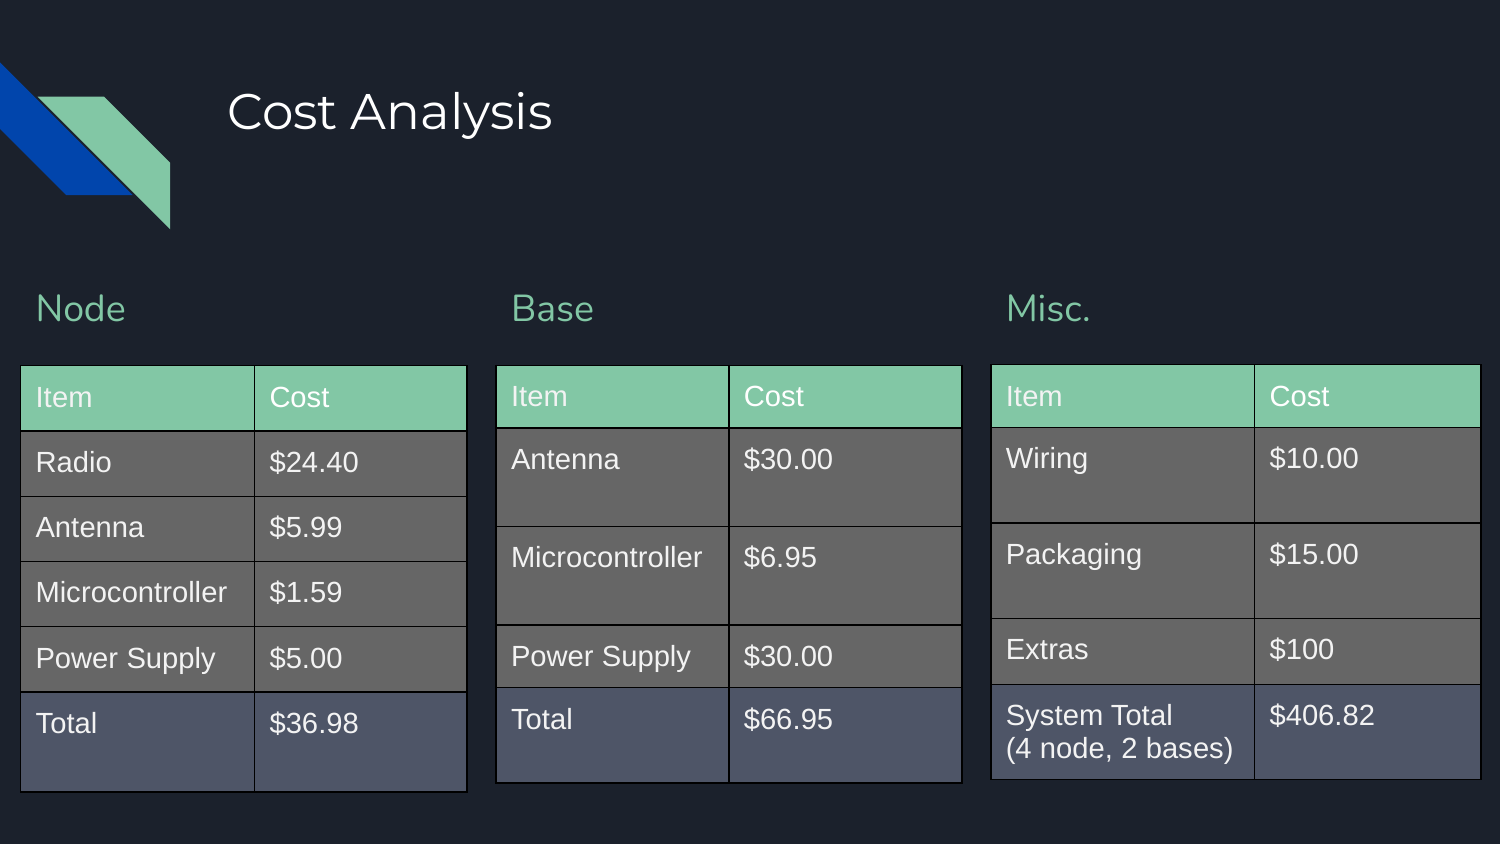

# Cost Analysis
Node
Base
Misc.
| Item | Cost |
| --- | --- |
| Wiring | $10.00 |
| Packaging | $15.00 |
| Extras | $100 |
| System Total (4 node, 2 bases) | $406.82 |
| Item | Cost |
| --- | --- |
| Antenna | $30.00 |
| Microcontroller | $6.95 |
| Power Supply | $30.00 |
| Total | $66.95 |
| Item | Cost |
| --- | --- |
| Radio | $24.40 |
| Antenna | $5.99 |
| Microcontroller | $1.59 |
| Power Supply | $5.00 |
| Total | $36.98 |